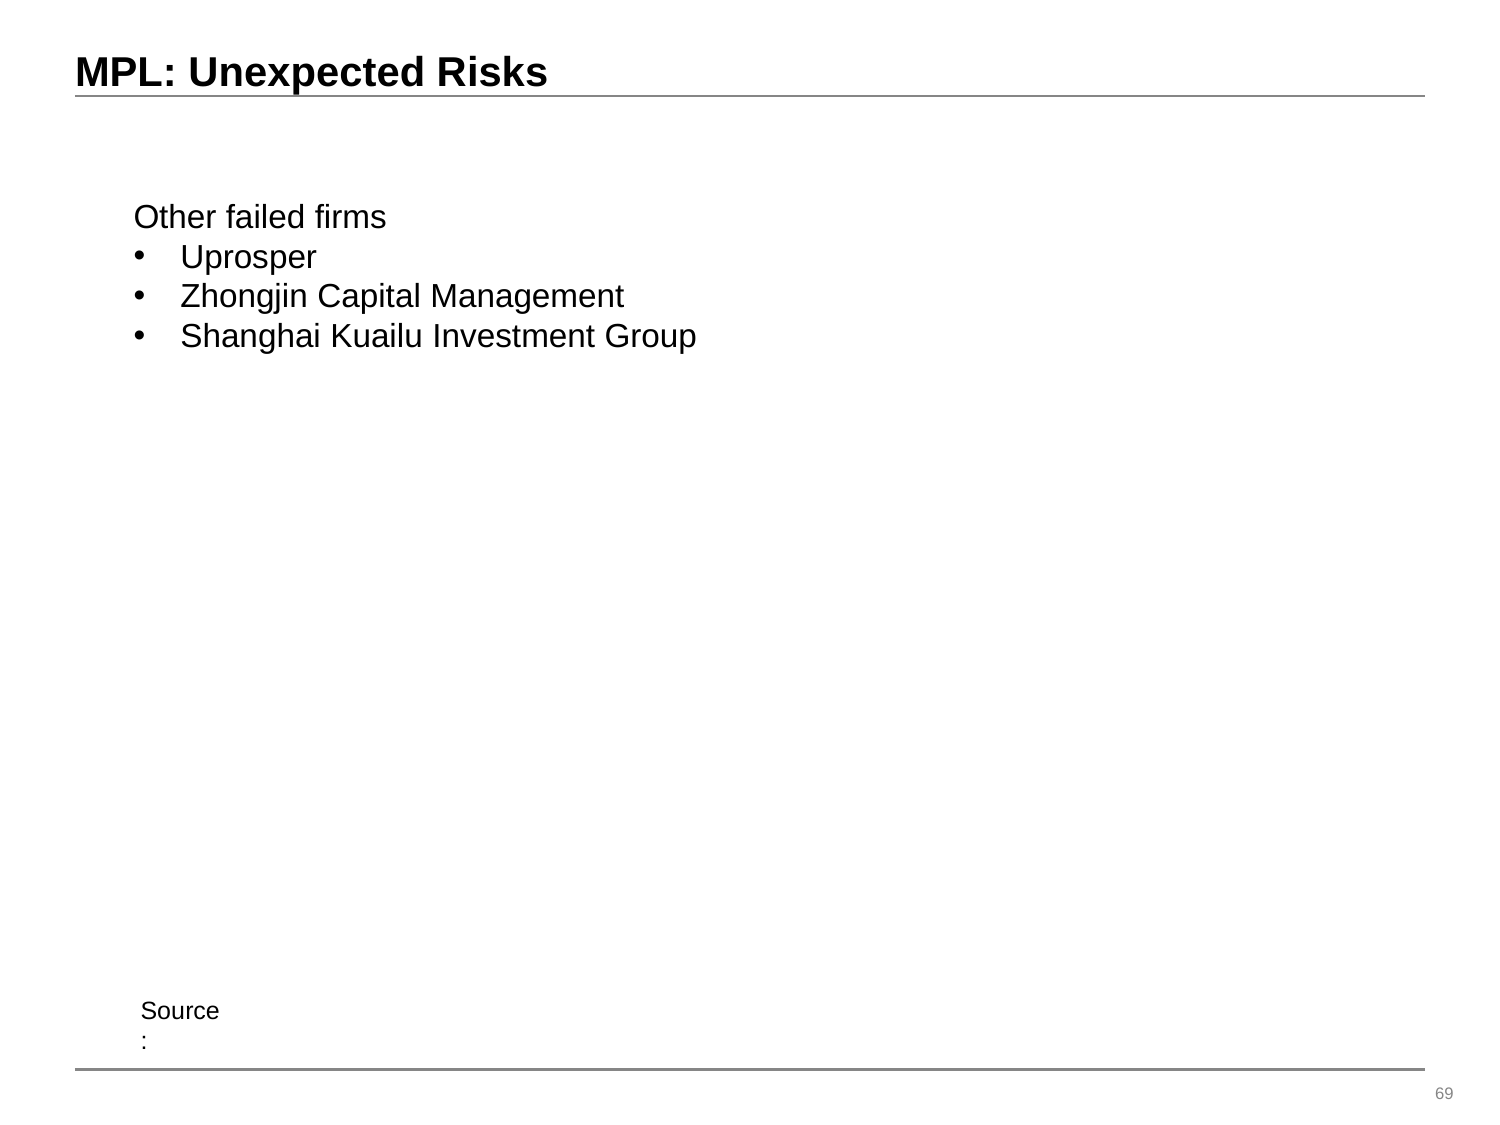

# MPL: Unexpected Risks
Other failed firms
Uprosper
Zhongjin Capital Management
Shanghai Kuailu Investment Group

Source: